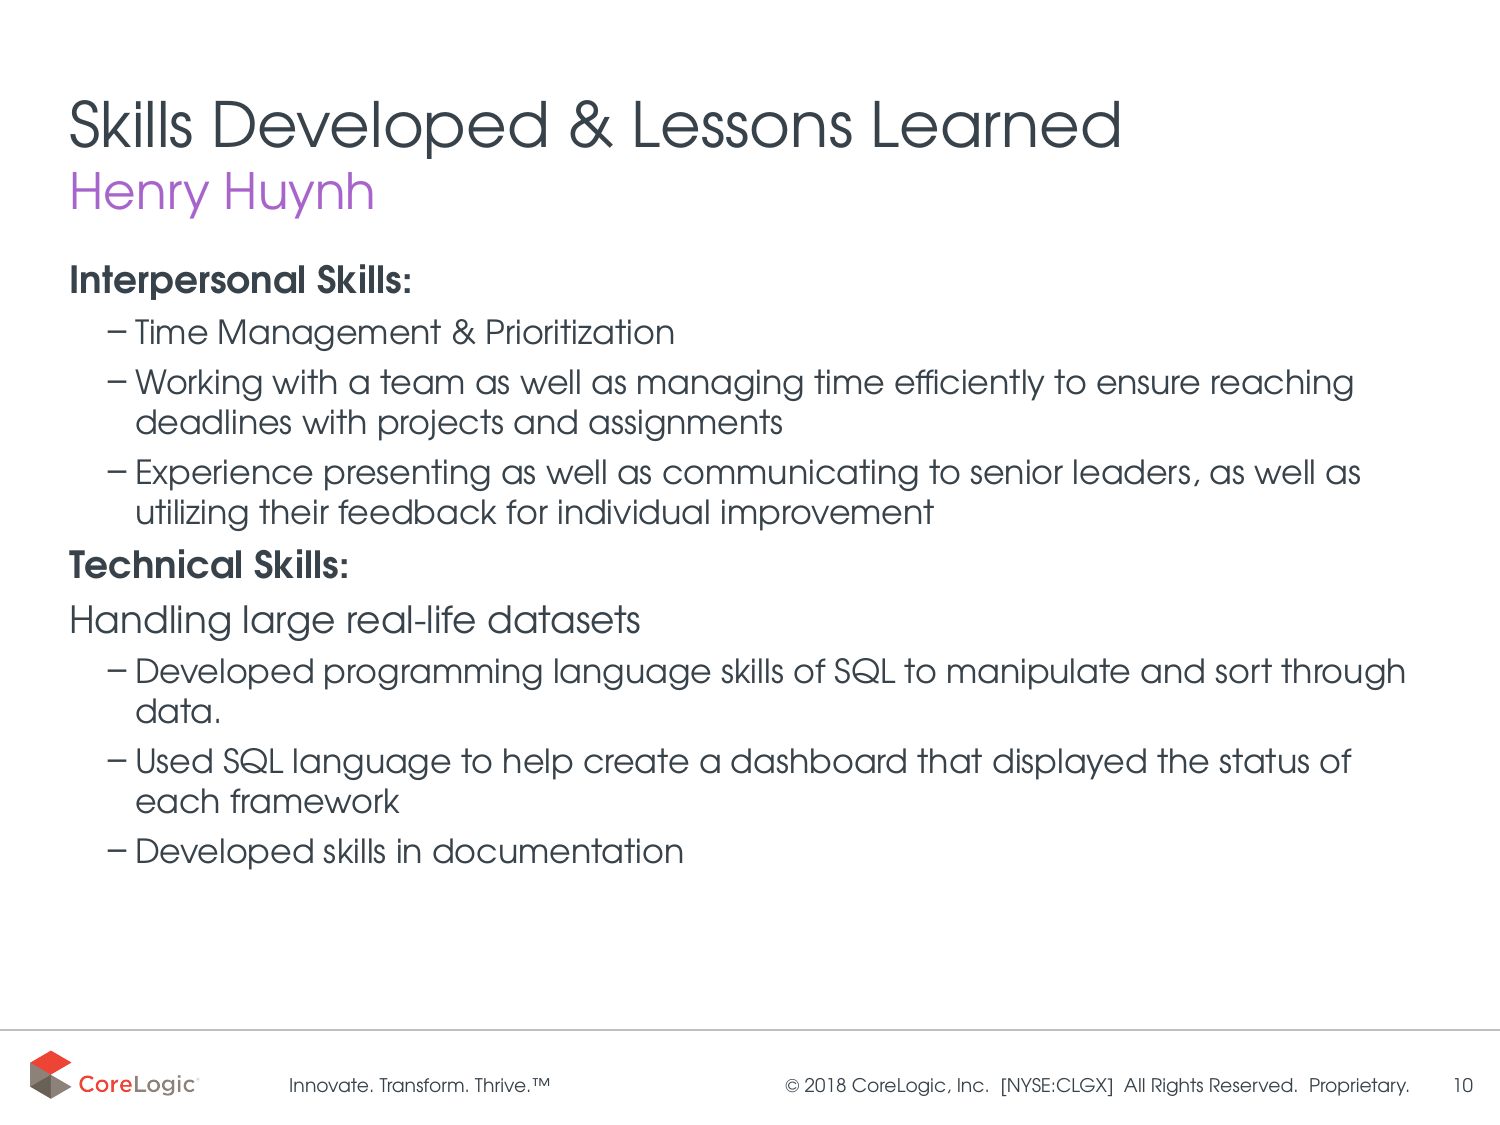

# Skills Developed & Lessons Learned
Henry Huynh

Interpersonal Skills:
Time Management & Prioritization
Working with a team as well as managing time efficiently to ensure reaching deadlines with projects and assignments
Experience presenting as well as communicating to senior leaders, as well as utilizing their feedback for individual improvement
Technical Skills:
Handling large real-life datasets
Developed programming language skills of SQL to manipulate and sort through data.
Used SQL language to help create a dashboard that displayed the status of each framework
Developed skills in documentation

10